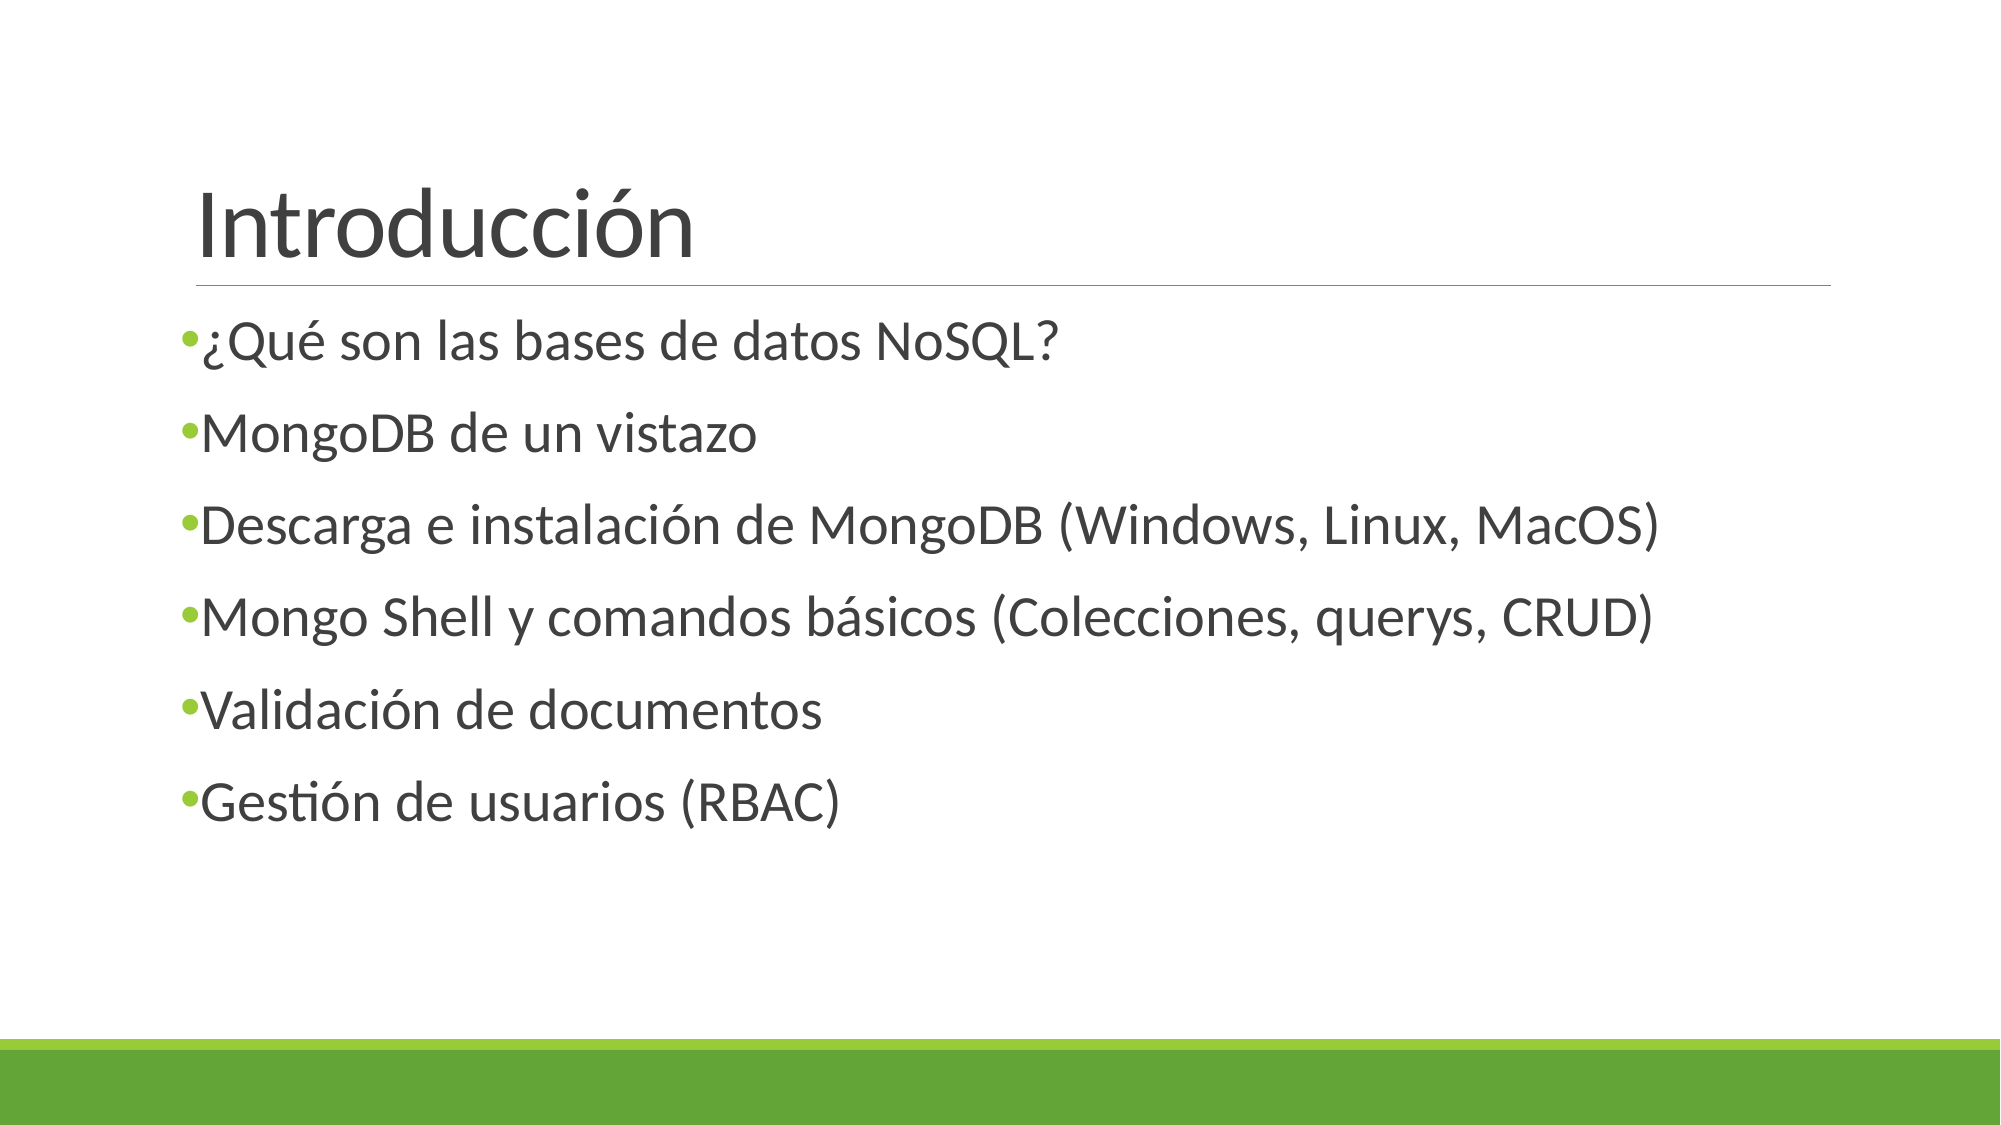

# Introducción
¿Qué son las bases de datos NoSQL?
MongoDB de un vistazo
Descarga e instalación de MongoDB (Windows, Linux, MacOS)
Mongo Shell y comandos básicos (Colecciones, querys, CRUD)
Validación de documentos
Gestión de usuarios (RBAC)